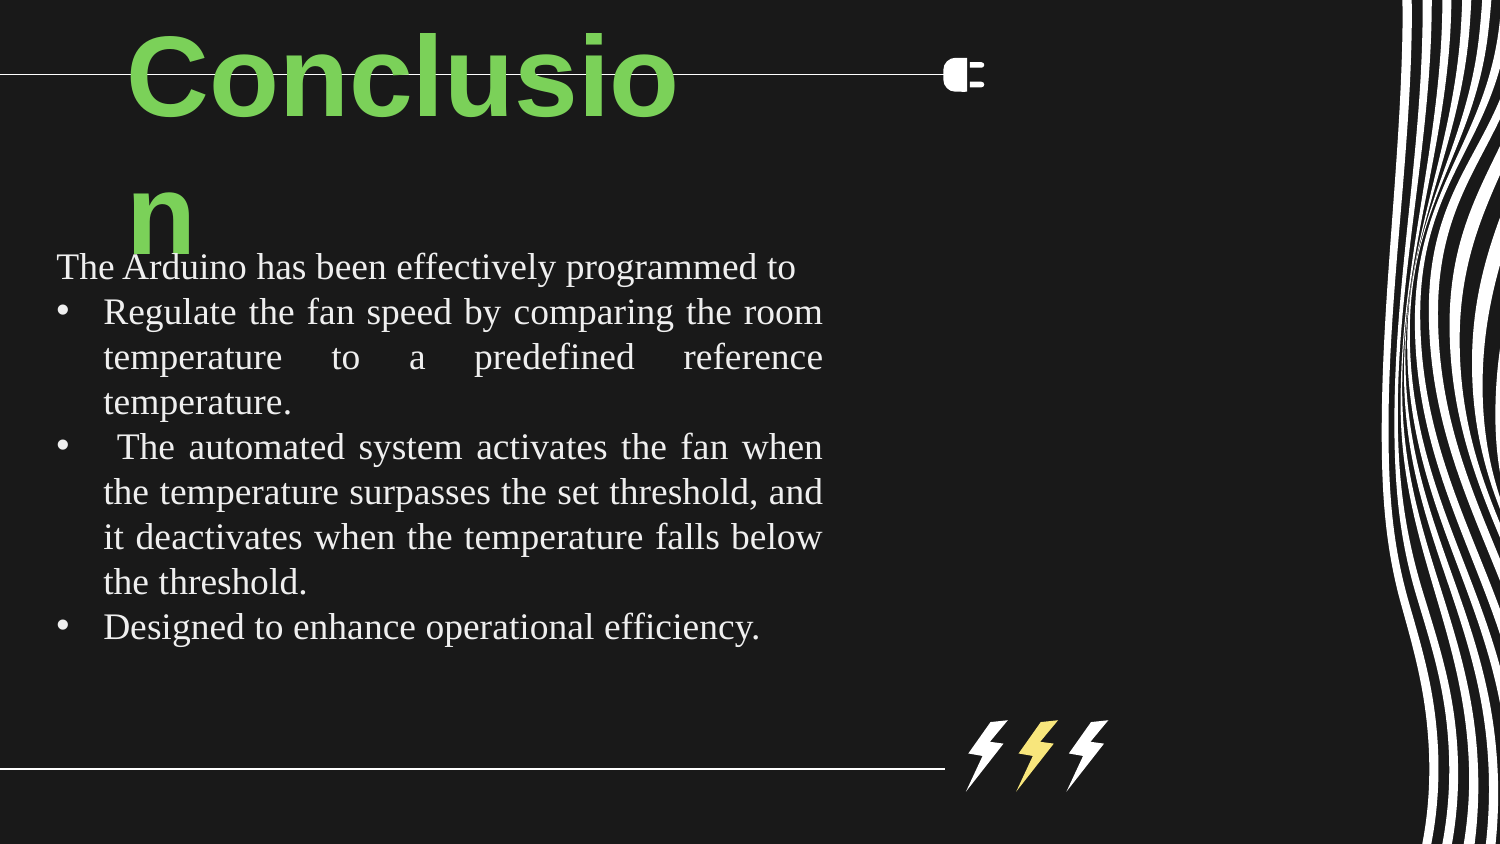

# Conclusion
The Arduino has been effectively programmed to
Regulate the fan speed by comparing the room temperature to a predefined reference temperature.
 The automated system activates the fan when the temperature surpasses the set threshold, and it deactivates when the temperature falls below the threshold.
Designed to enhance operational efficiency.